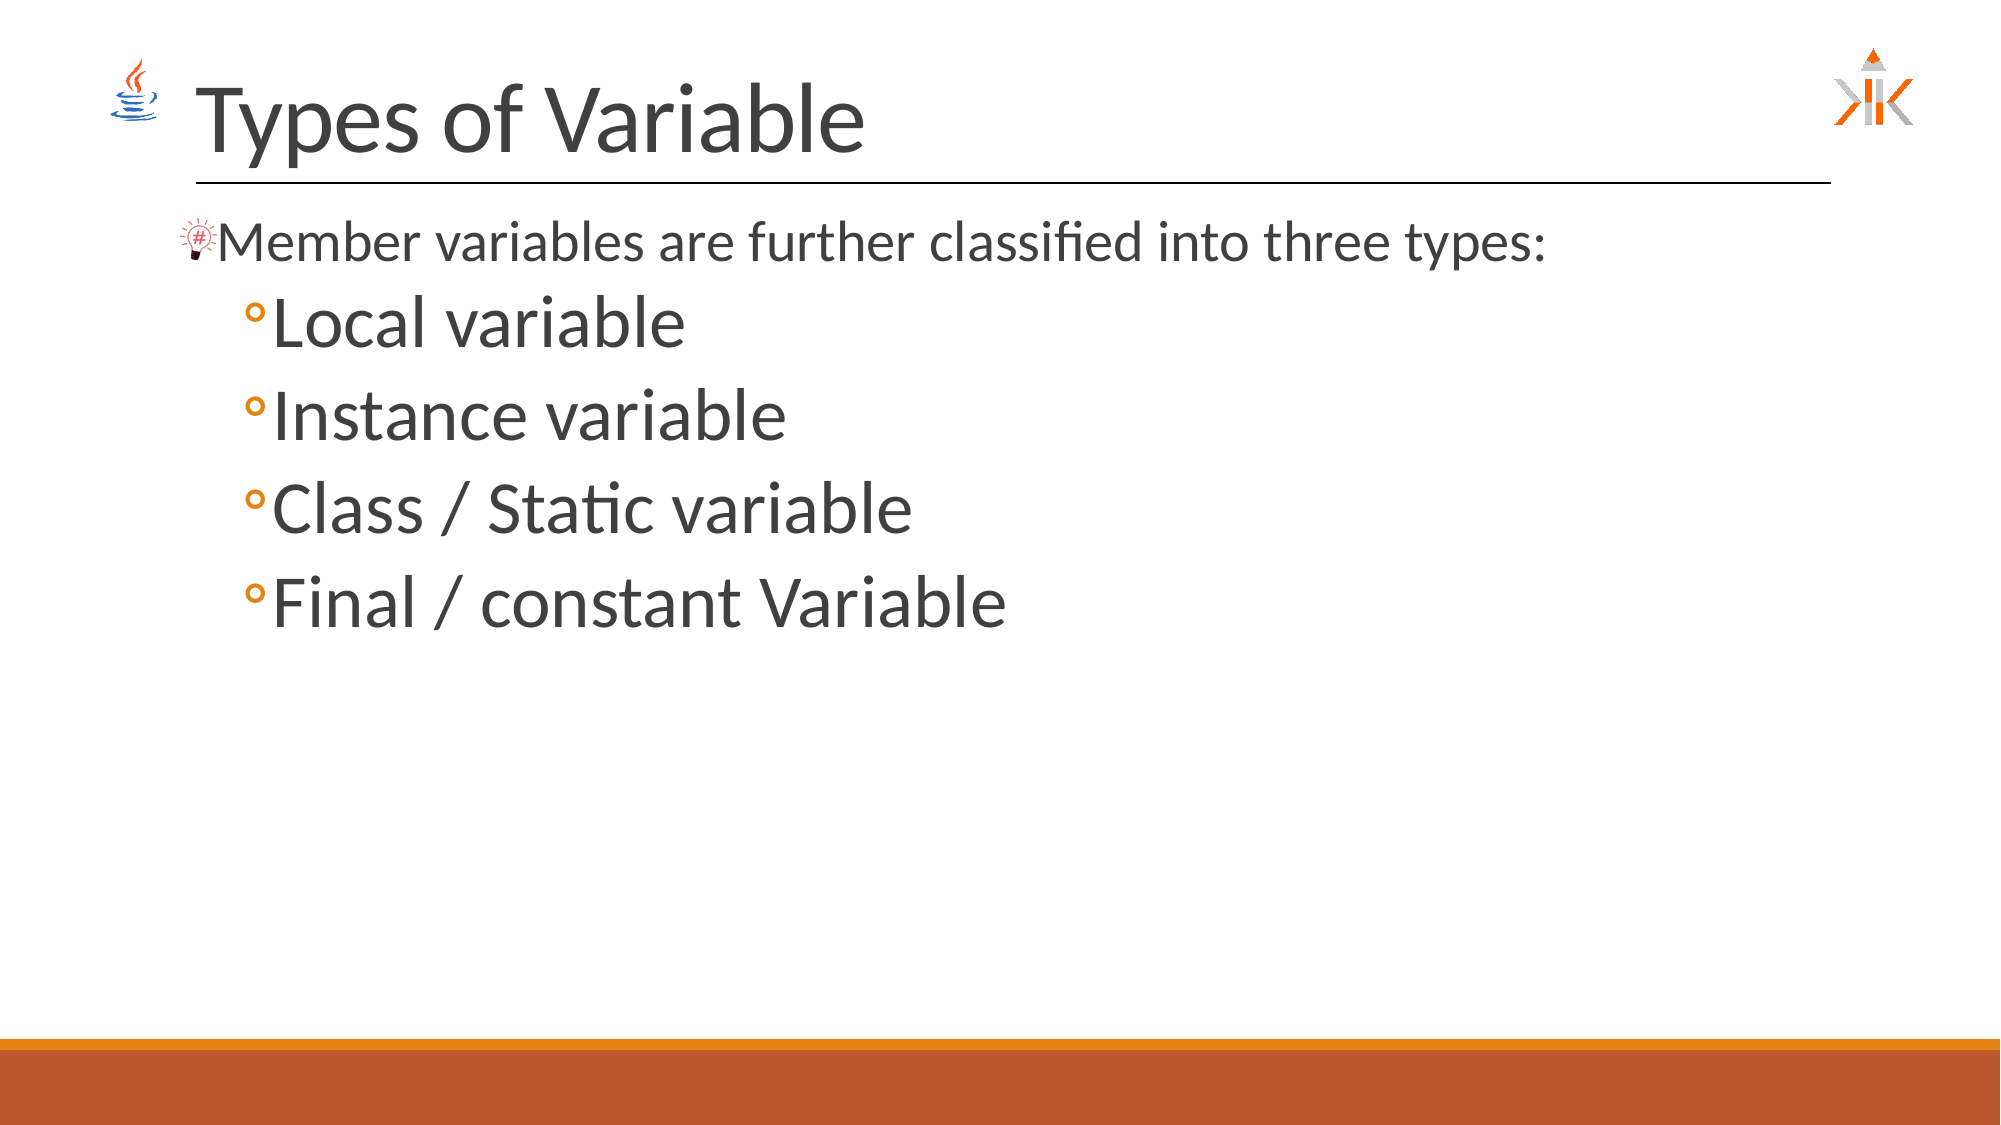

# Types of Variable
Member variables are further classified into three types:
Local variable
Instance variable
Class / Static variable
Final / constant Variable